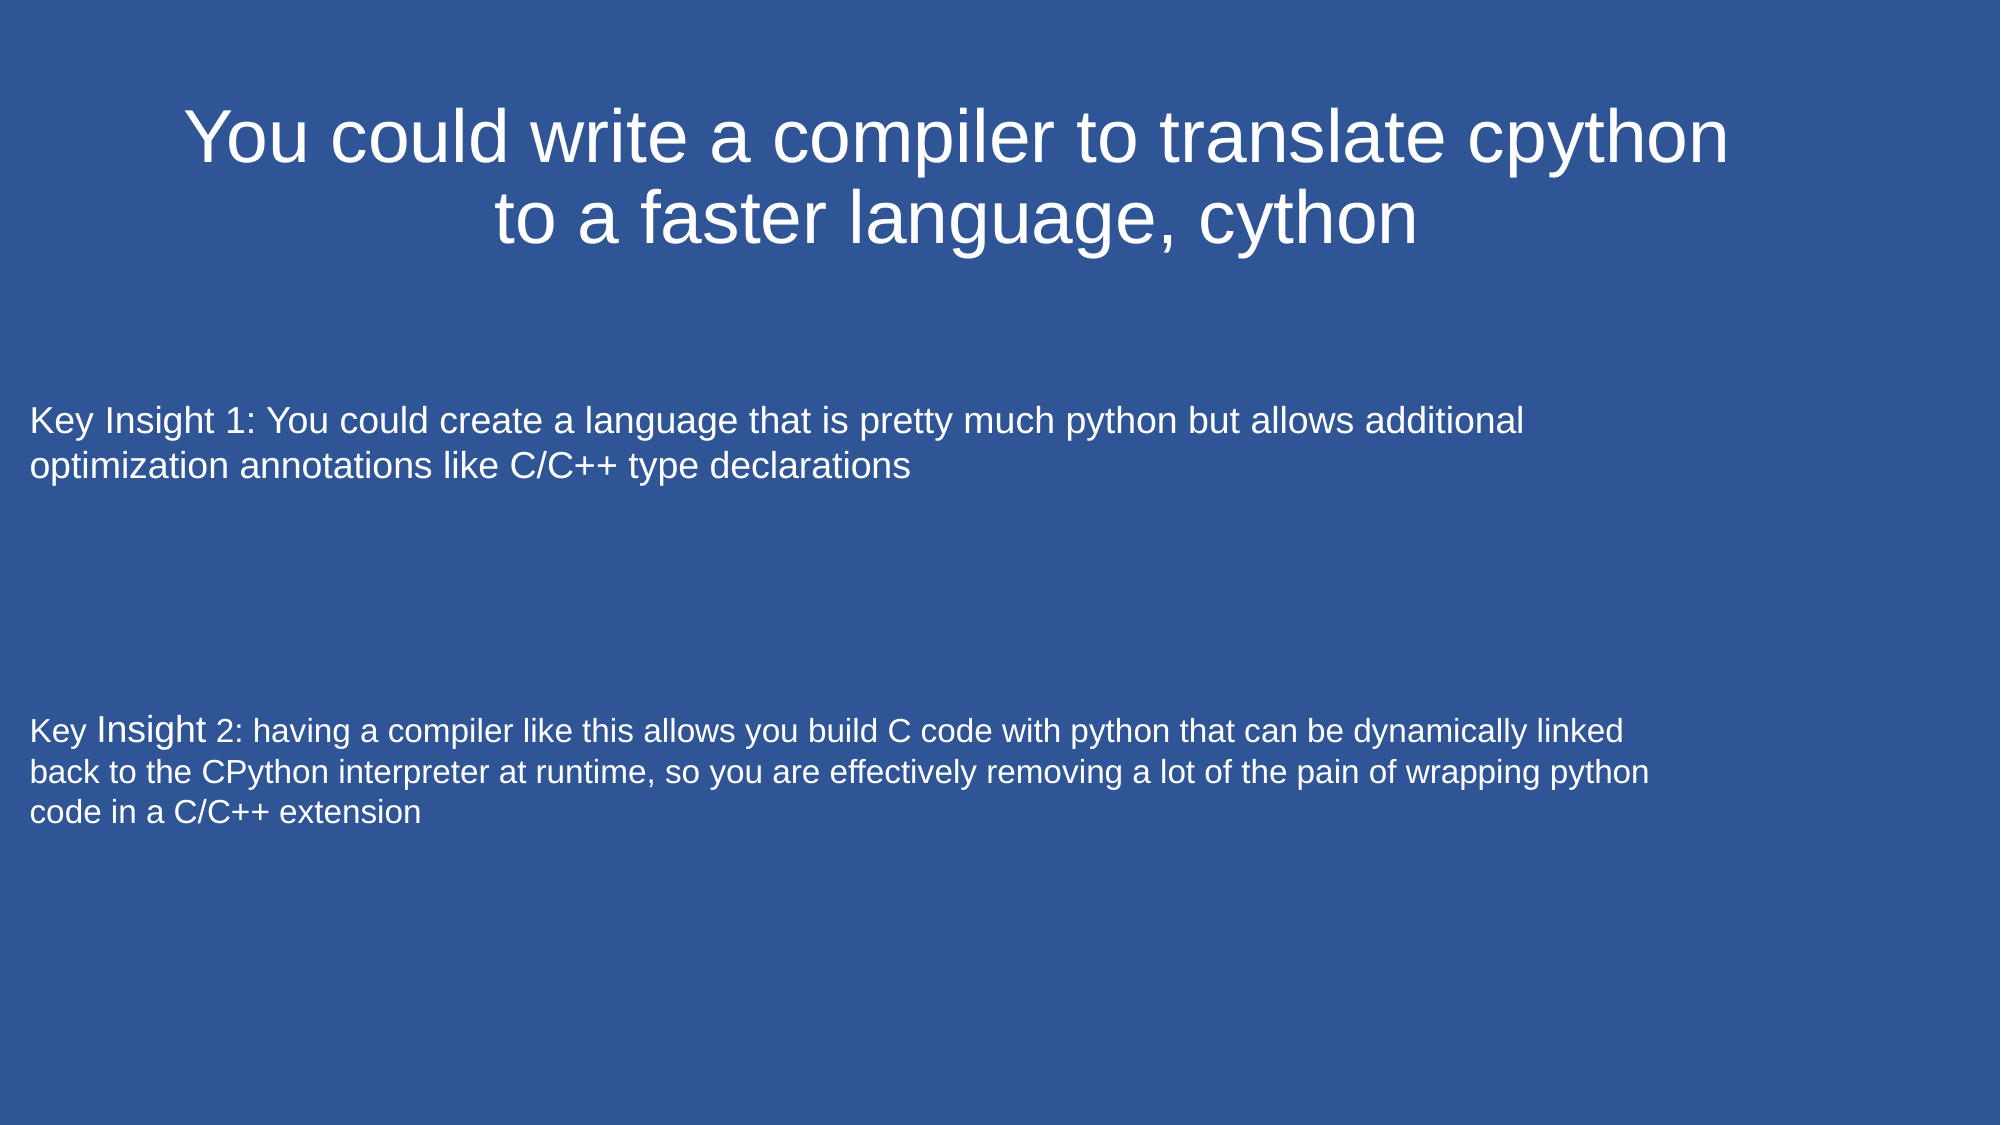

# You could write a compiler to translate cpython to a faster language, cython
Key Insight 1: You could create a language that is pretty much python but allows additional optimization annotations like C/C++ type declarations
Key Insight 2: having a compiler like this allows you build C code with python that can be dynamically linked back to the CPython interpreter at runtime, so you are effectively removing a lot of the pain of wrapping python code in a C/C++ extension